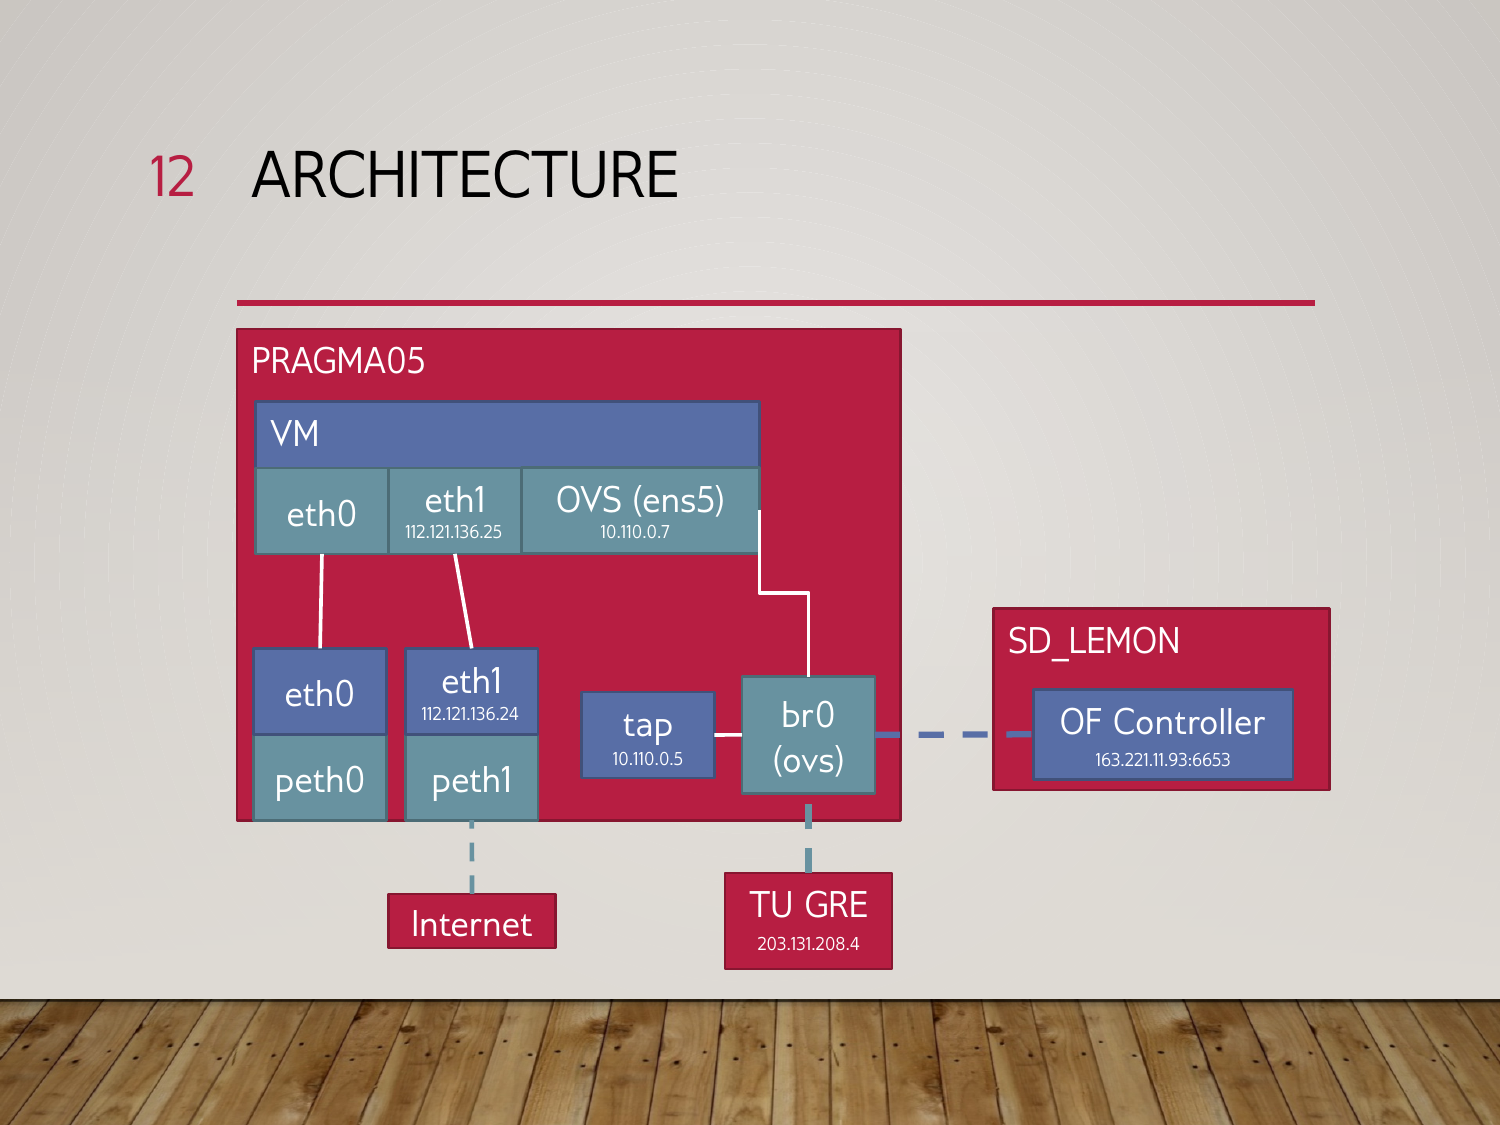

12
# Architecture
PRAGMA05
VM
OVS (ens5)
eth0
eth1
eth0
eth1
br0 (ovs)
tap
peth1
peth0
10.110.0.7
112.121.136.25
SD_LEMON
OF Controller
112.121.136.24
10.110.0.5
163.221.11.93:6653
TU GRE
Internet
203.131.208.4